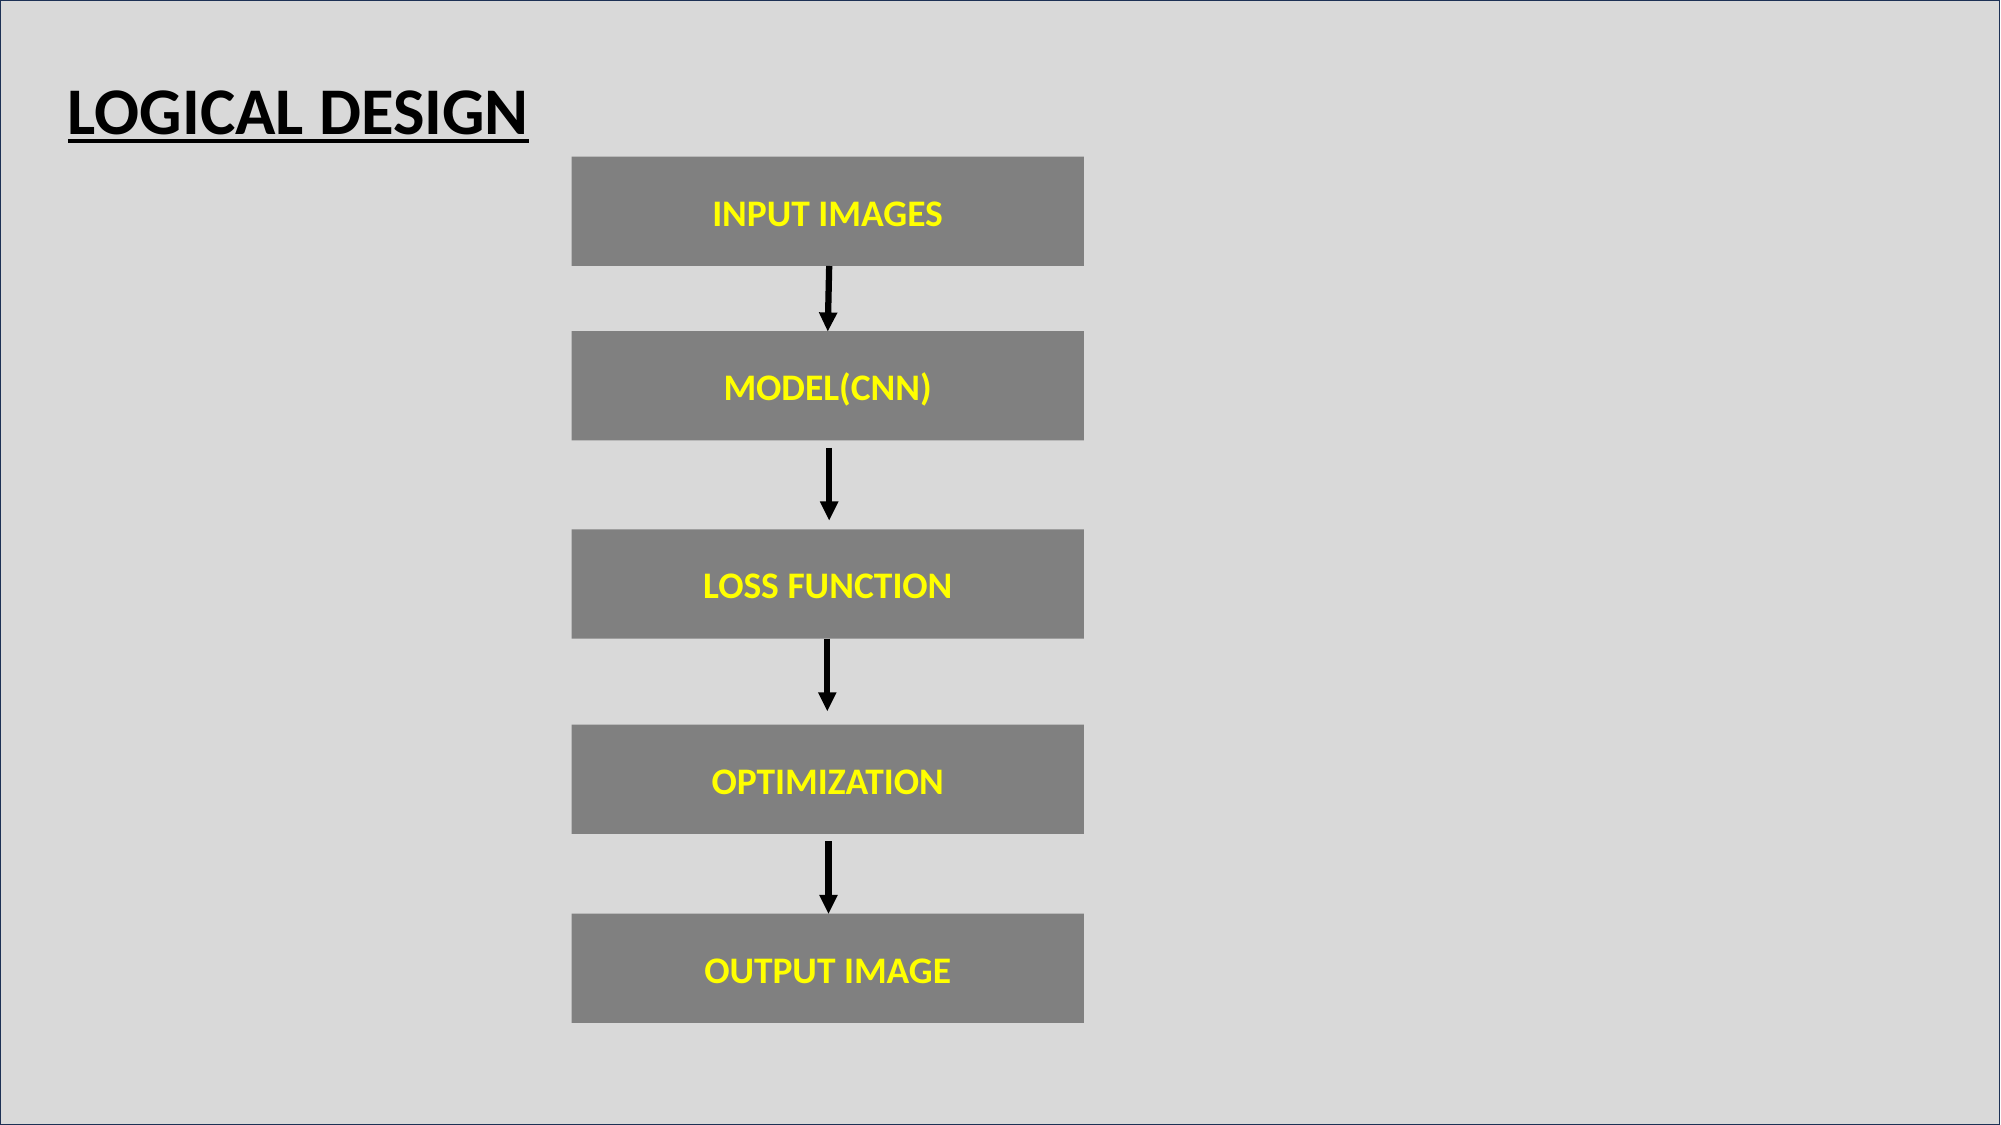

LOGICAL DESIGN
INPUT IMAGES
MODEL(CNN)
LOSS FUNCTION
OPTIMIZATION
OUTPUT IMAGE